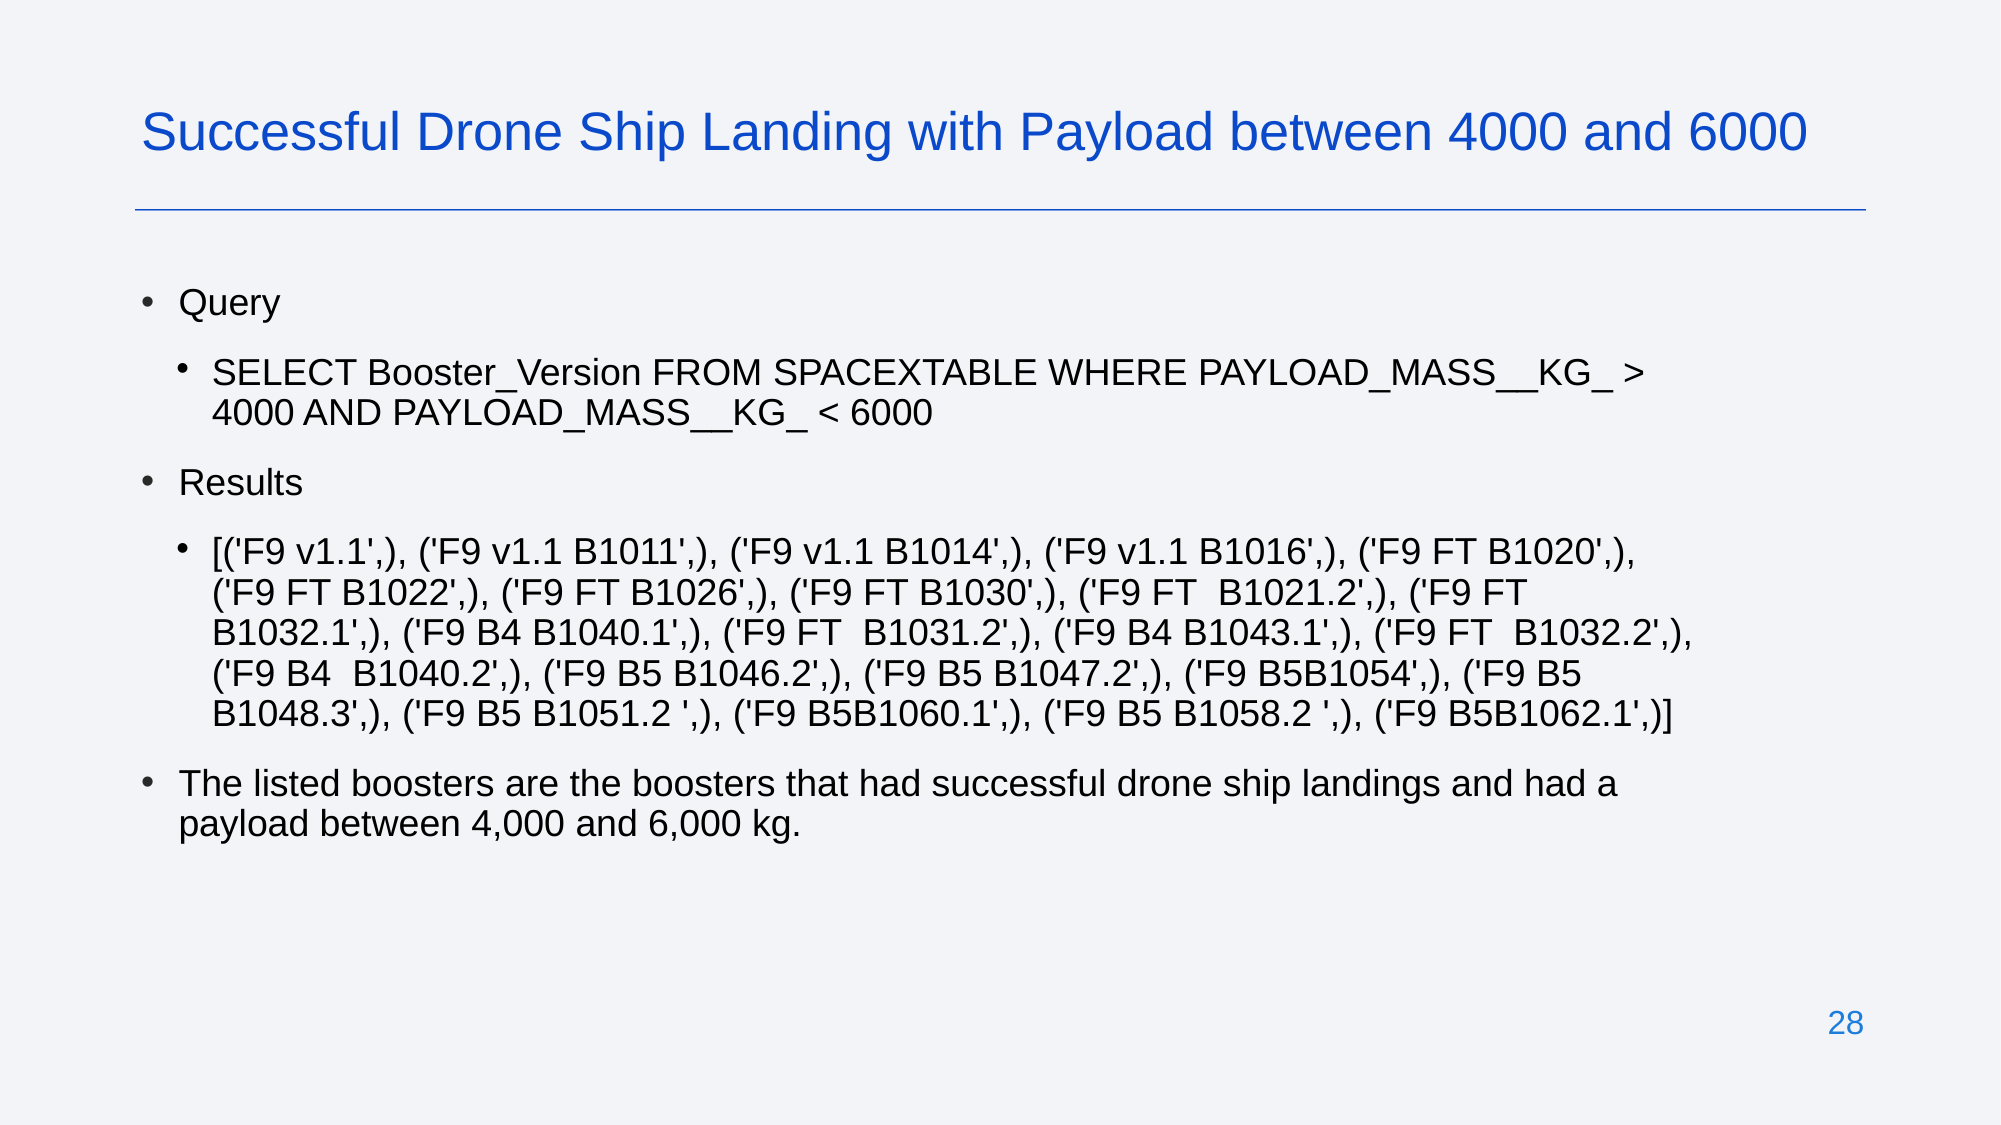

Successful Drone Ship Landing with Payload between 4000 and 6000
Query
SELECT Booster_Version FROM SPACEXTABLE WHERE PAYLOAD_MASS__KG_ > 4000 AND PAYLOAD_MASS__KG_ < 6000
Results
[('F9 v1.1',), ('F9 v1.1 B1011',), ('F9 v1.1 B1014',), ('F9 v1.1 B1016',), ('F9 FT B1020',), ('F9 FT B1022',), ('F9 FT B1026',), ('F9 FT B1030',), ('F9 FT  B1021.2',), ('F9 FT B1032.1',), ('F9 B4 B1040.1',), ('F9 FT  B1031.2',), ('F9 B4 B1043.1',), ('F9 FT  B1032.2',), ('F9 B4  B1040.2',), ('F9 B5 B1046.2',), ('F9 B5 B1047.2',), ('F9 B5B1054',), ('F9 B5 B1048.3',), ('F9 B5 B1051.2 ',), ('F9 B5B1060.1',), ('F9 B5 B1058.2 ',), ('F9 B5B1062.1',)]
The listed boosters are the boosters that had successful drone ship landings and had a payload between 4,000 and 6,000 kg.
28